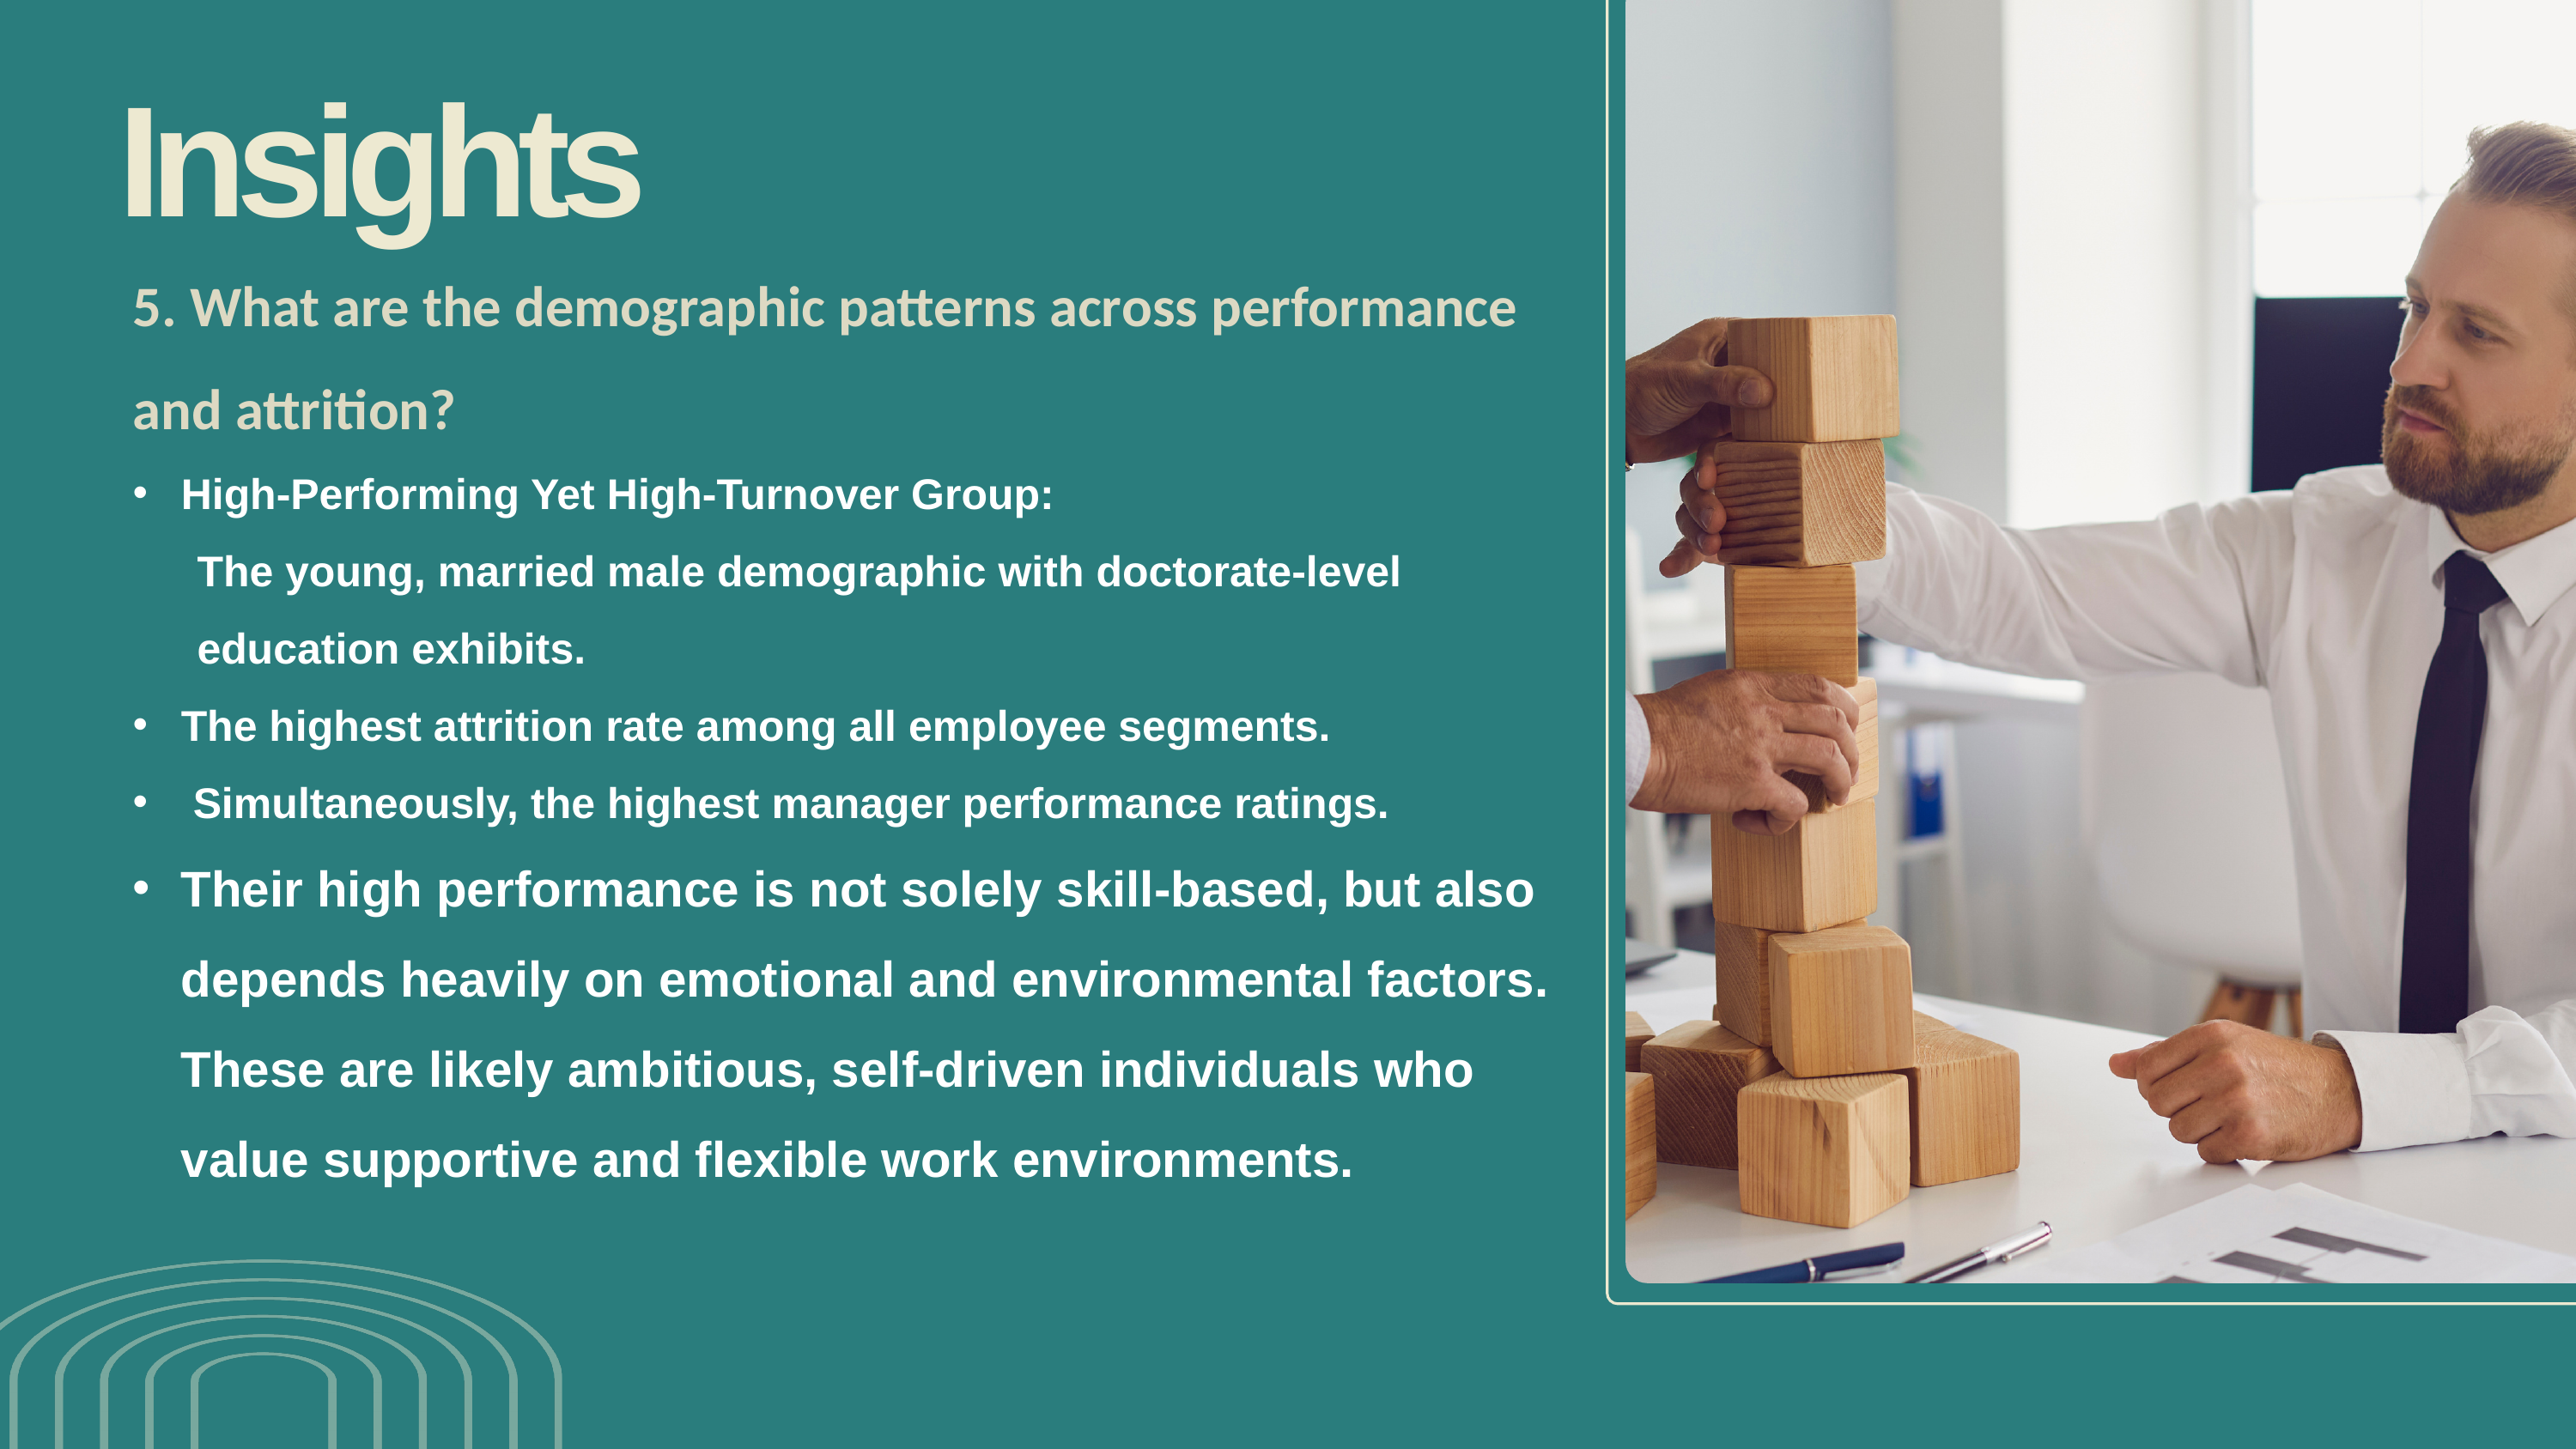

.

Insights
5. What are the demographic patterns across performance and attrition?
High-Performing Yet High-Turnover Group:
The young, married male demographic with doctorate-level education exhibits.
The highest attrition rate among all employee segments.
 Simultaneously, the highest manager performance ratings.
Their high performance is not solely skill-based, but also depends heavily on emotional and environmental factors. These are likely ambitious, self-driven individuals who value supportive and flexible work environments.